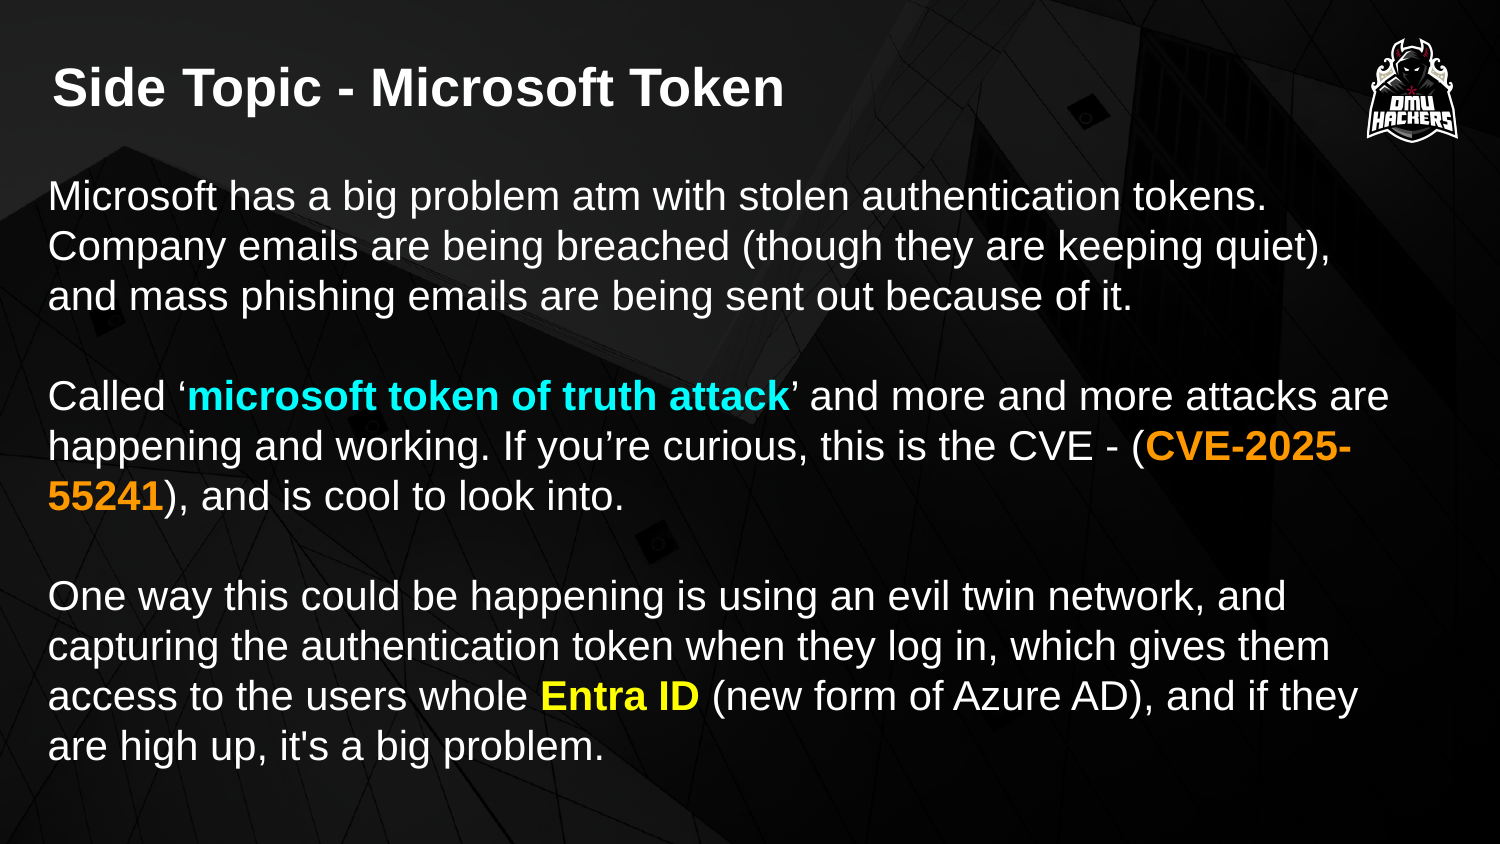

Side Topic - Microsoft Token

Microsoft has a big problem atm with stolen authentication tokens. Company emails are being breached (though they are keeping quiet), and mass phishing emails are being sent out because of it.

Called ‘microsoft token of truth attack’ and more and more attacks are happening and working. If you’re curious, this is the CVE - (CVE-2025-55241), and is cool to look into.

One way this could be happening is using an evil twin network, and capturing the authentication token when they log in, which gives them access to the users whole Entra ID (new form of Azure AD), and if they are high up, it's a big problem.